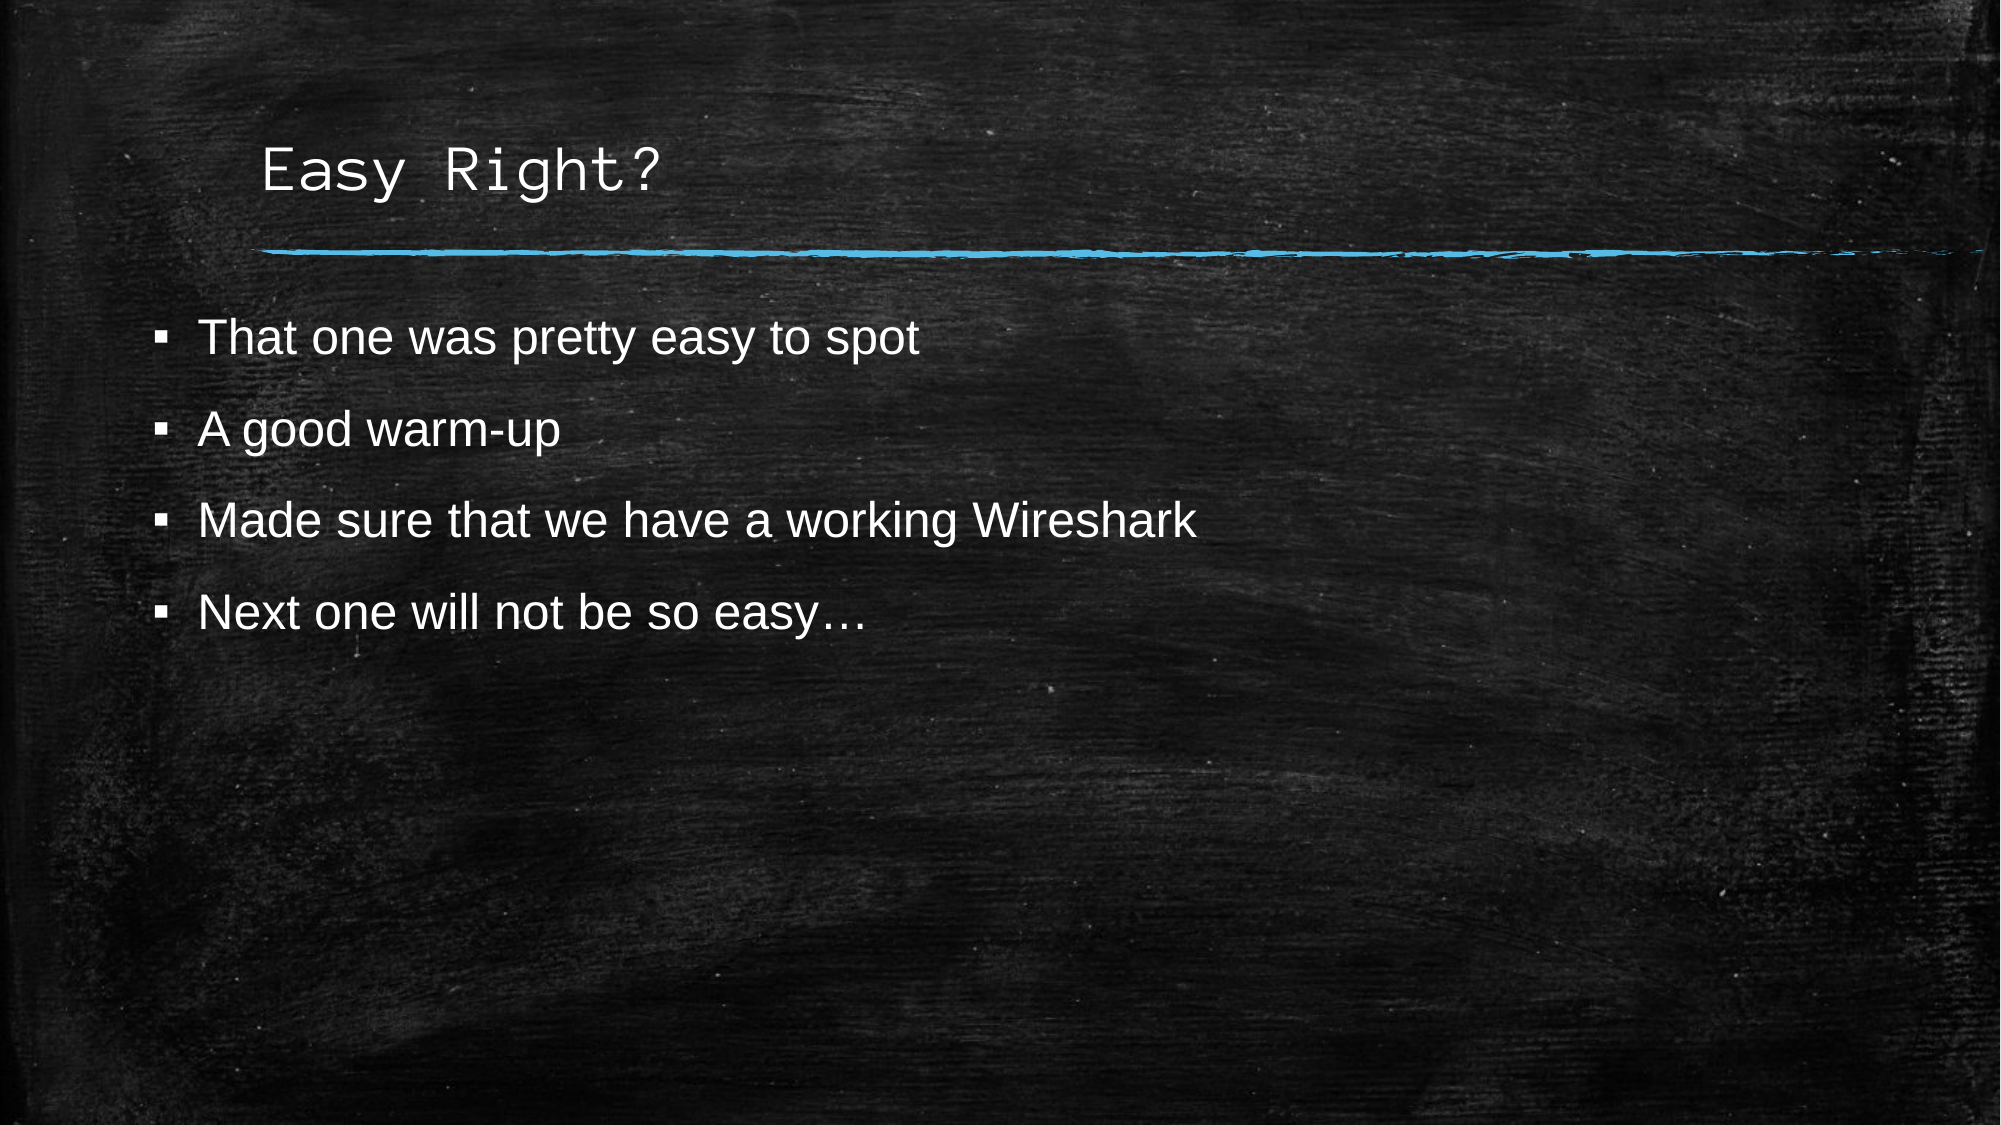

# Easy Right?
That one was pretty easy to spot
A good warm-up
Made sure that we have a working Wireshark
Next one will not be so easy…